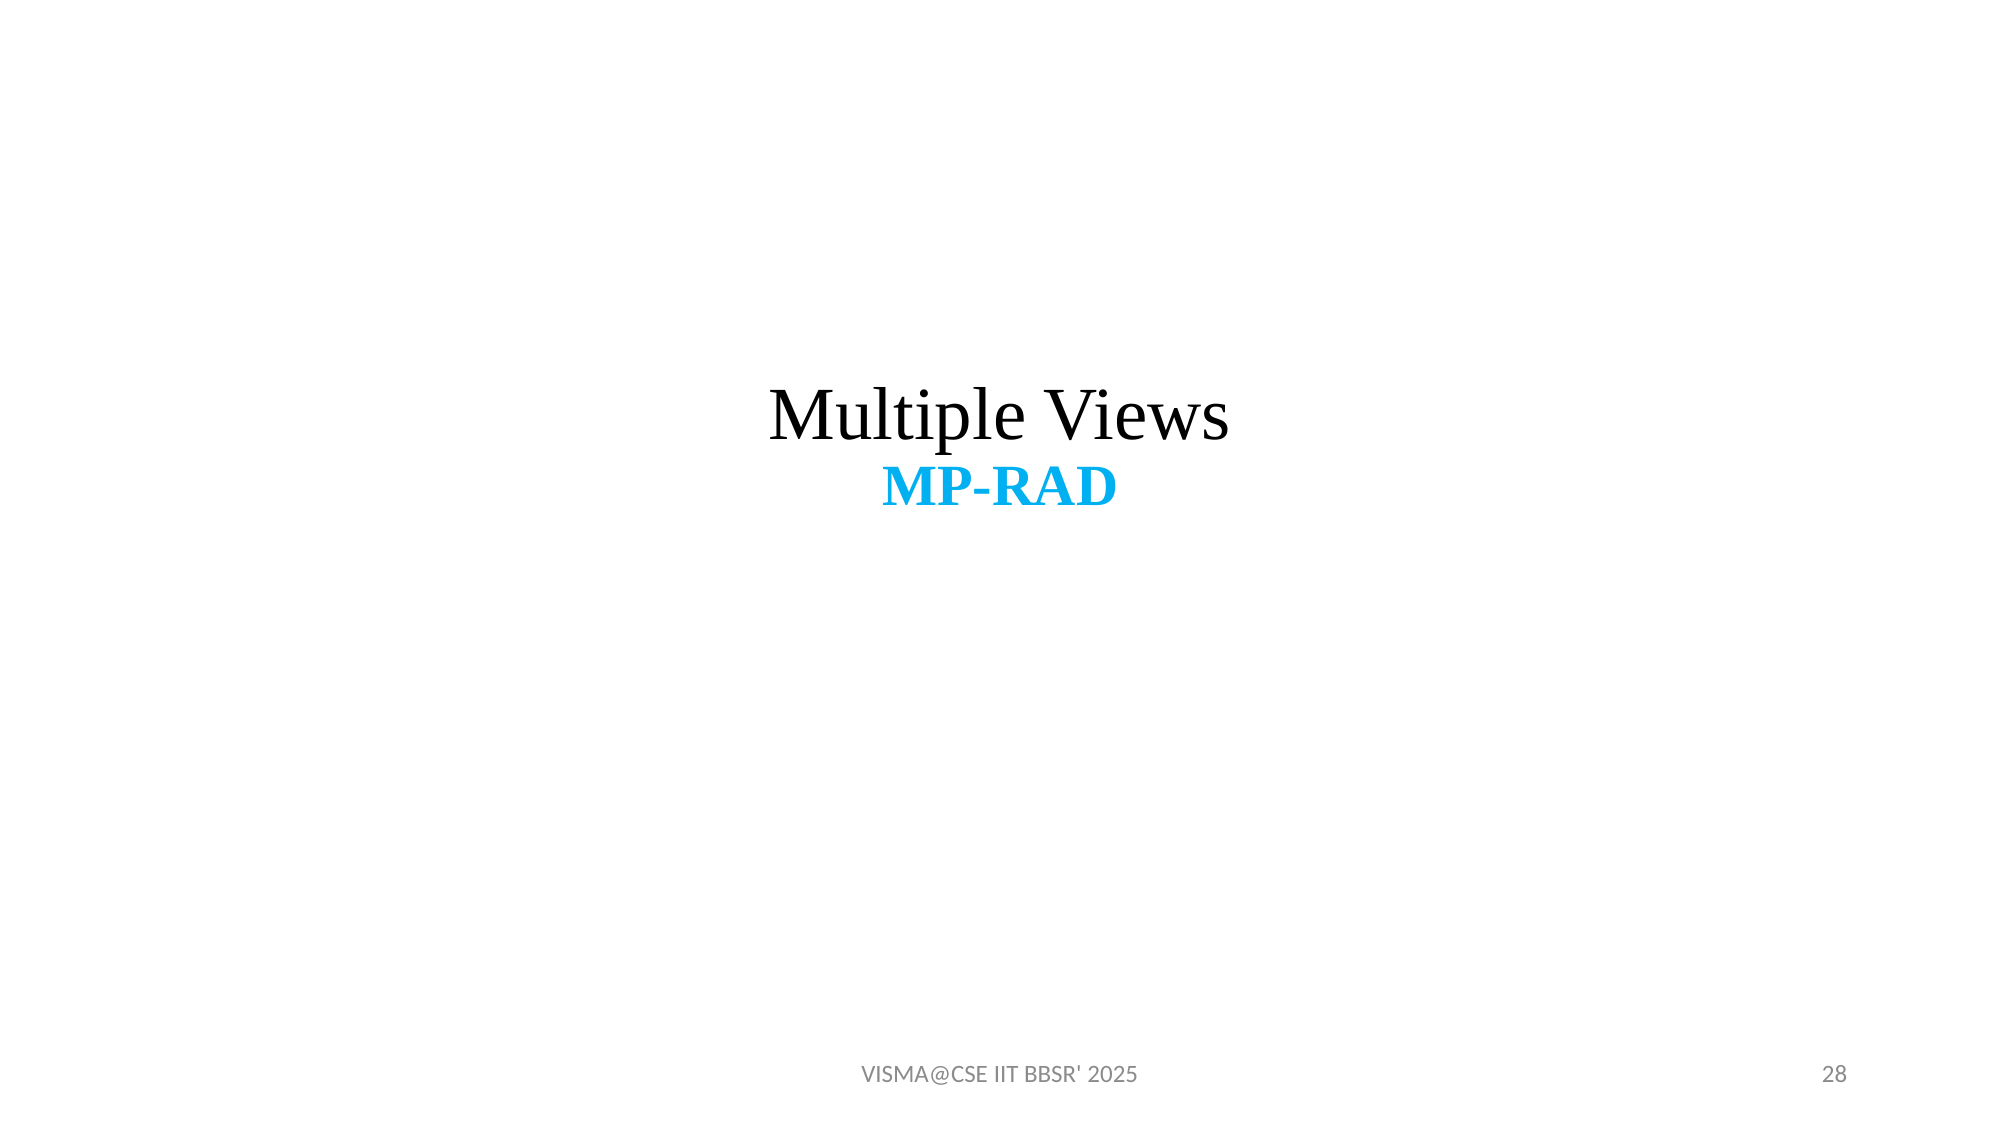

# Multiple Views MP-RAD
VISMA@CSE IIT BBSR' 2025
28